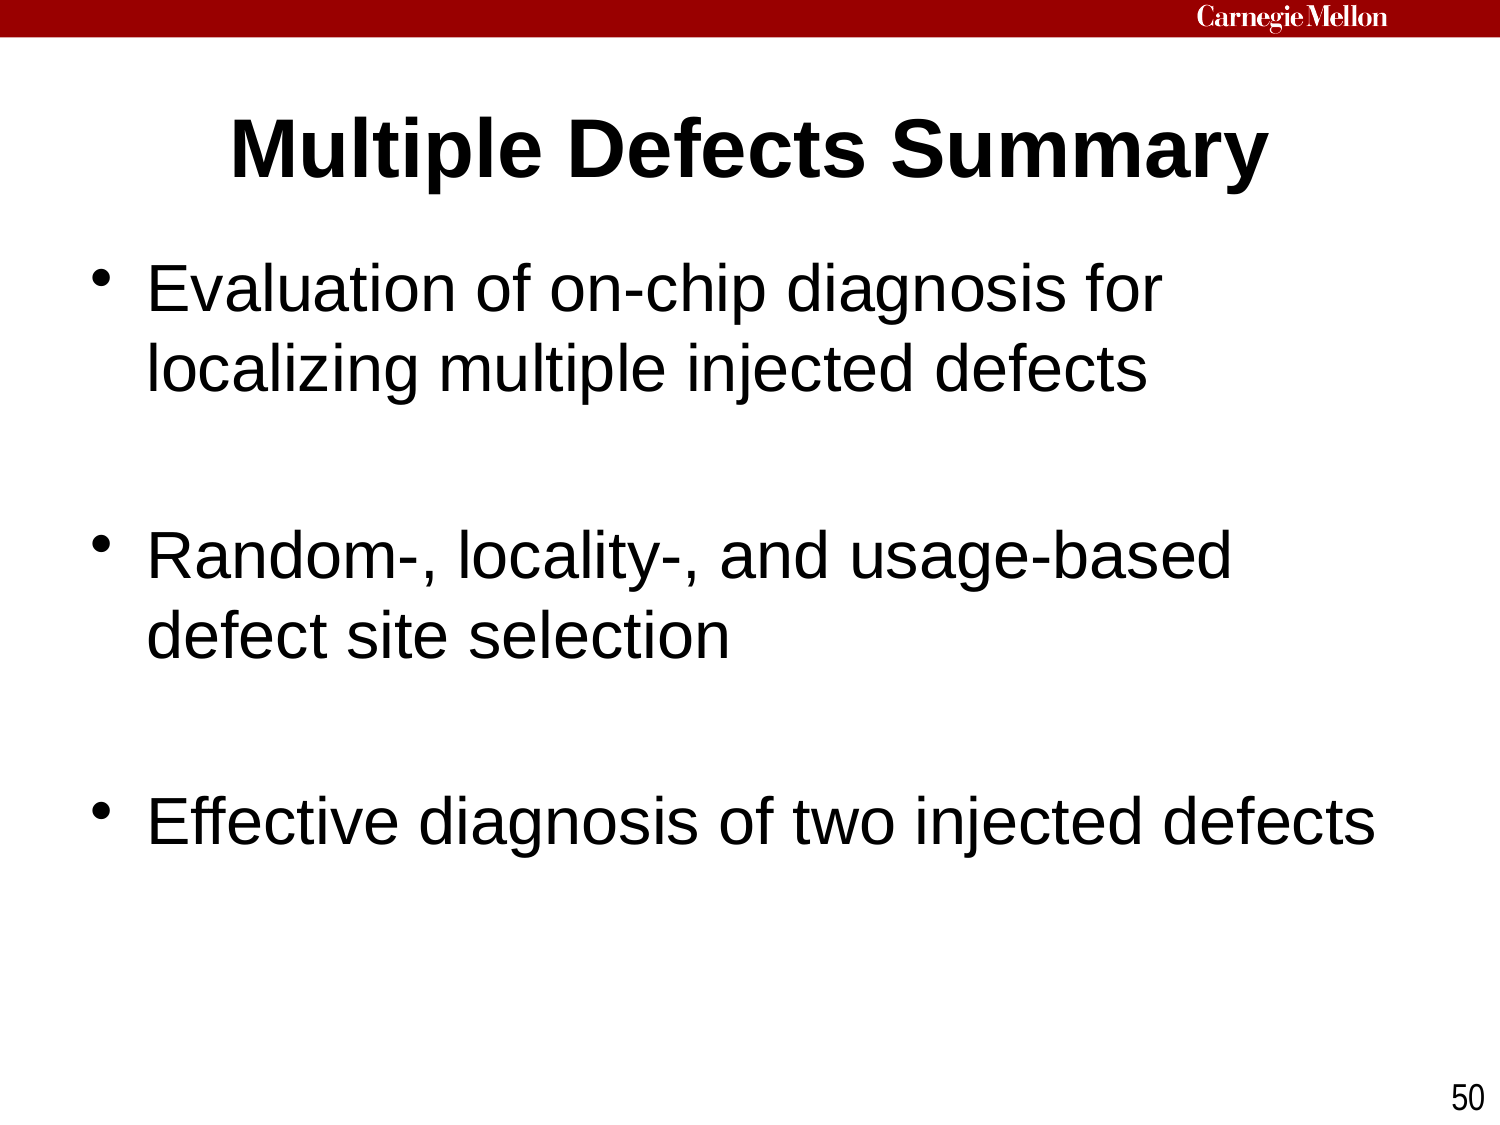

# Multiple Defects Summary
Evaluation of on-chip diagnosis for localizing multiple injected defects

Random-, locality-, and usage-based defect site selection

Effective diagnosis of two injected defects
50